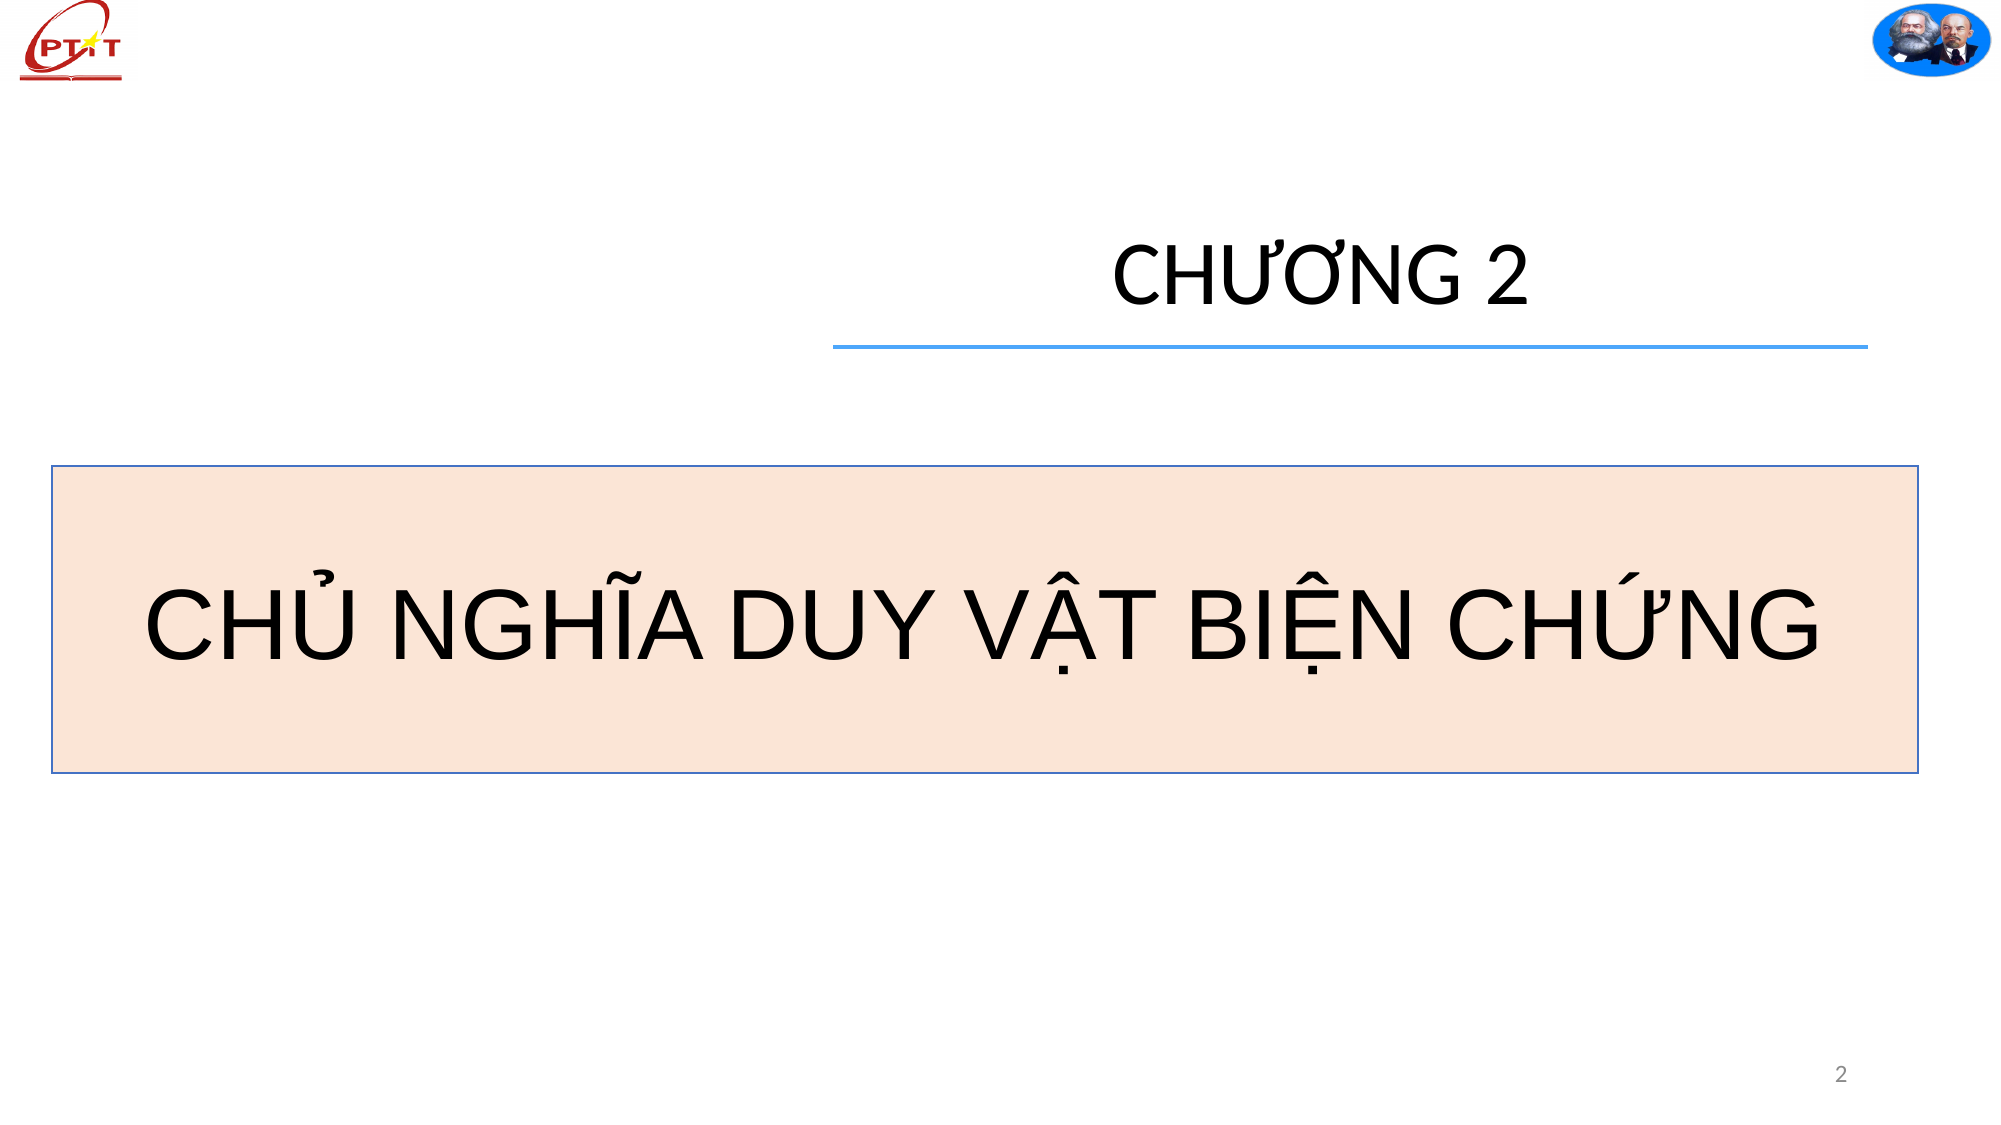

# CHƯƠNG 2
CHỦ NGHĨA DUY VẬT BIỆN CHỨNG
10/23/2023
2